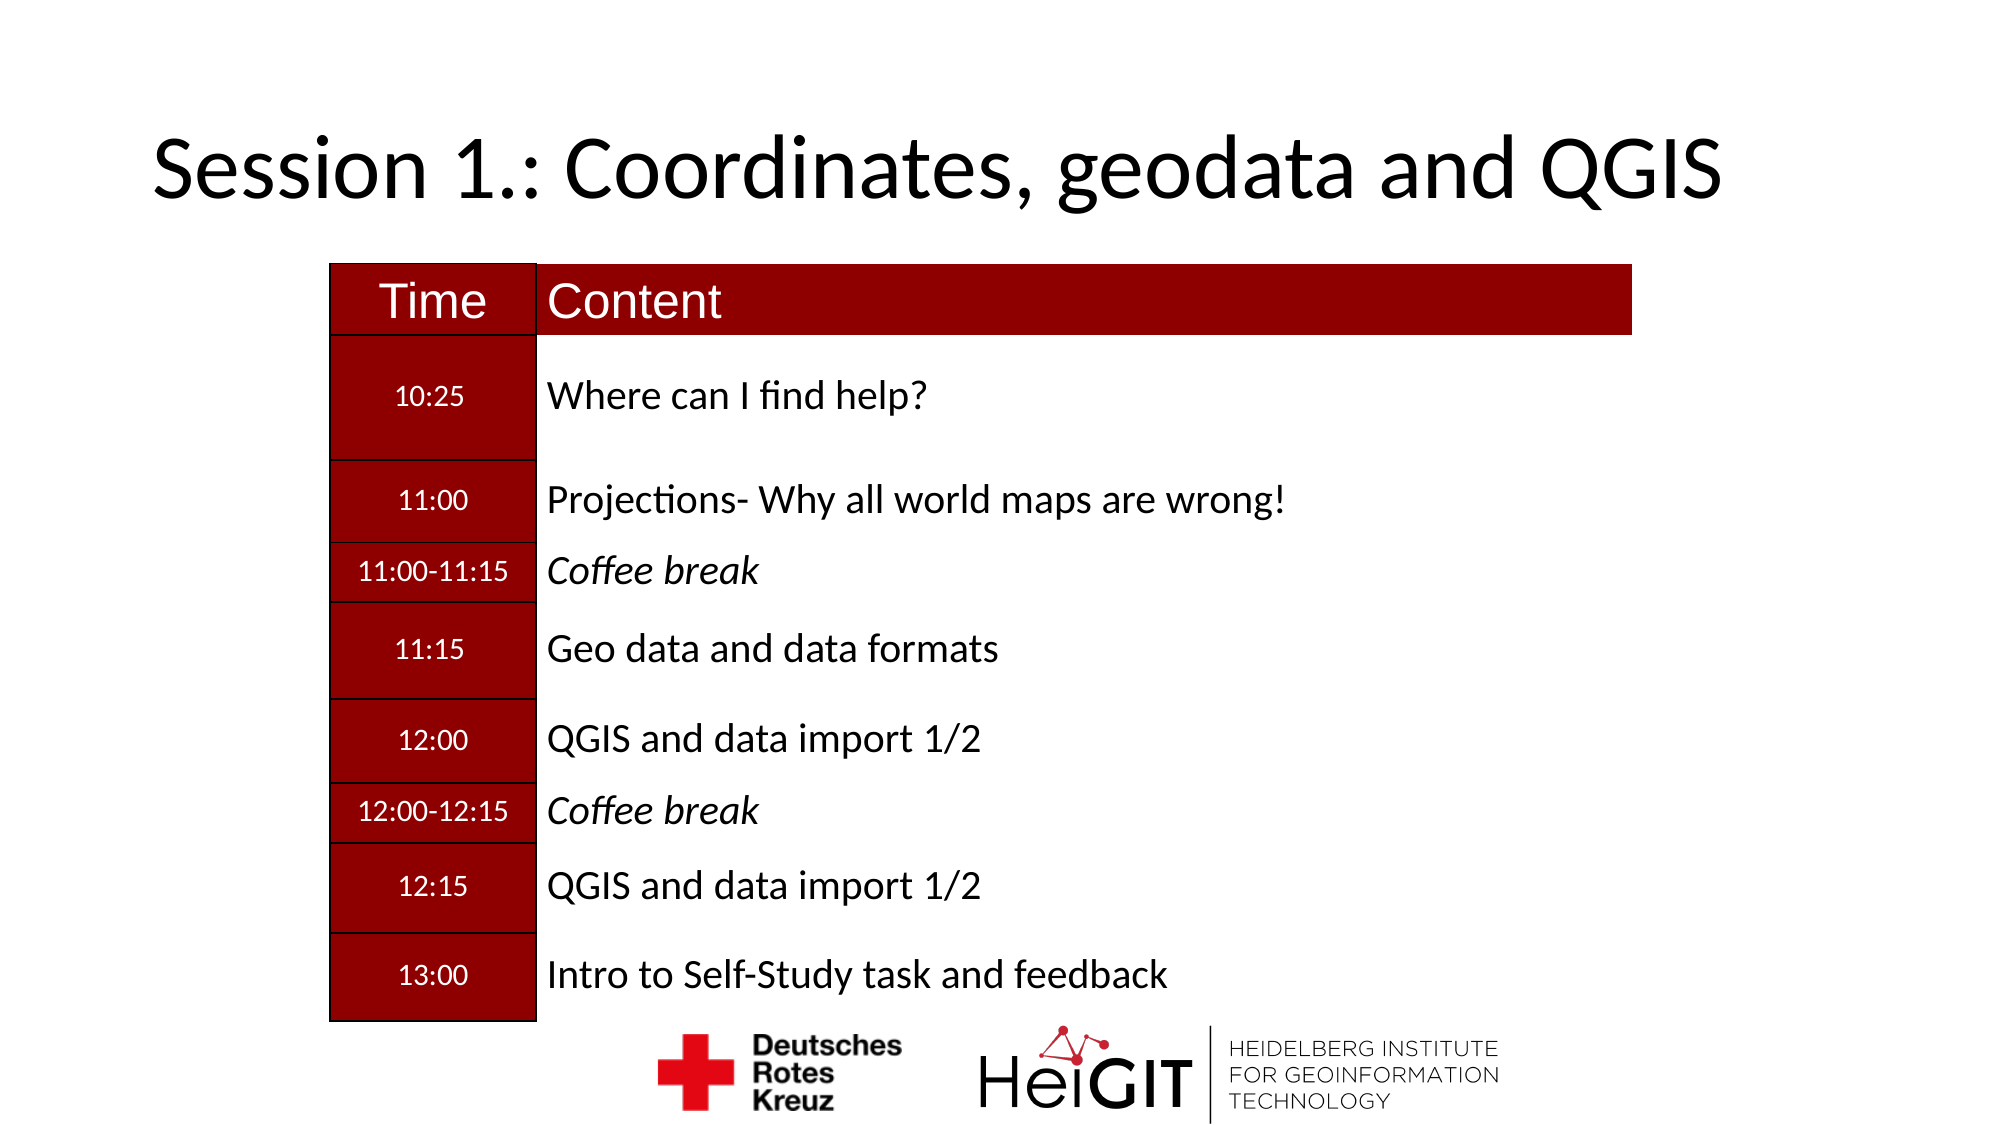

# Session 1.: Coordinates, geodata and QGIS
| Time | Content |
| --- | --- |
| 10:25 | Where can I find help? |
| 11:00 | Projections- Why all world maps are wrong! |
| 11:00-11:15 | Coffee break |
| 11:15 | Geo data and data formats |
| 12:00 | QGIS and data import 1/2 |
| 12:00-12:15 | Coffee break |
| 12:15 | QGIS and data import 1/2 |
| 13:00 | Intro to Self-Study task and feedback |